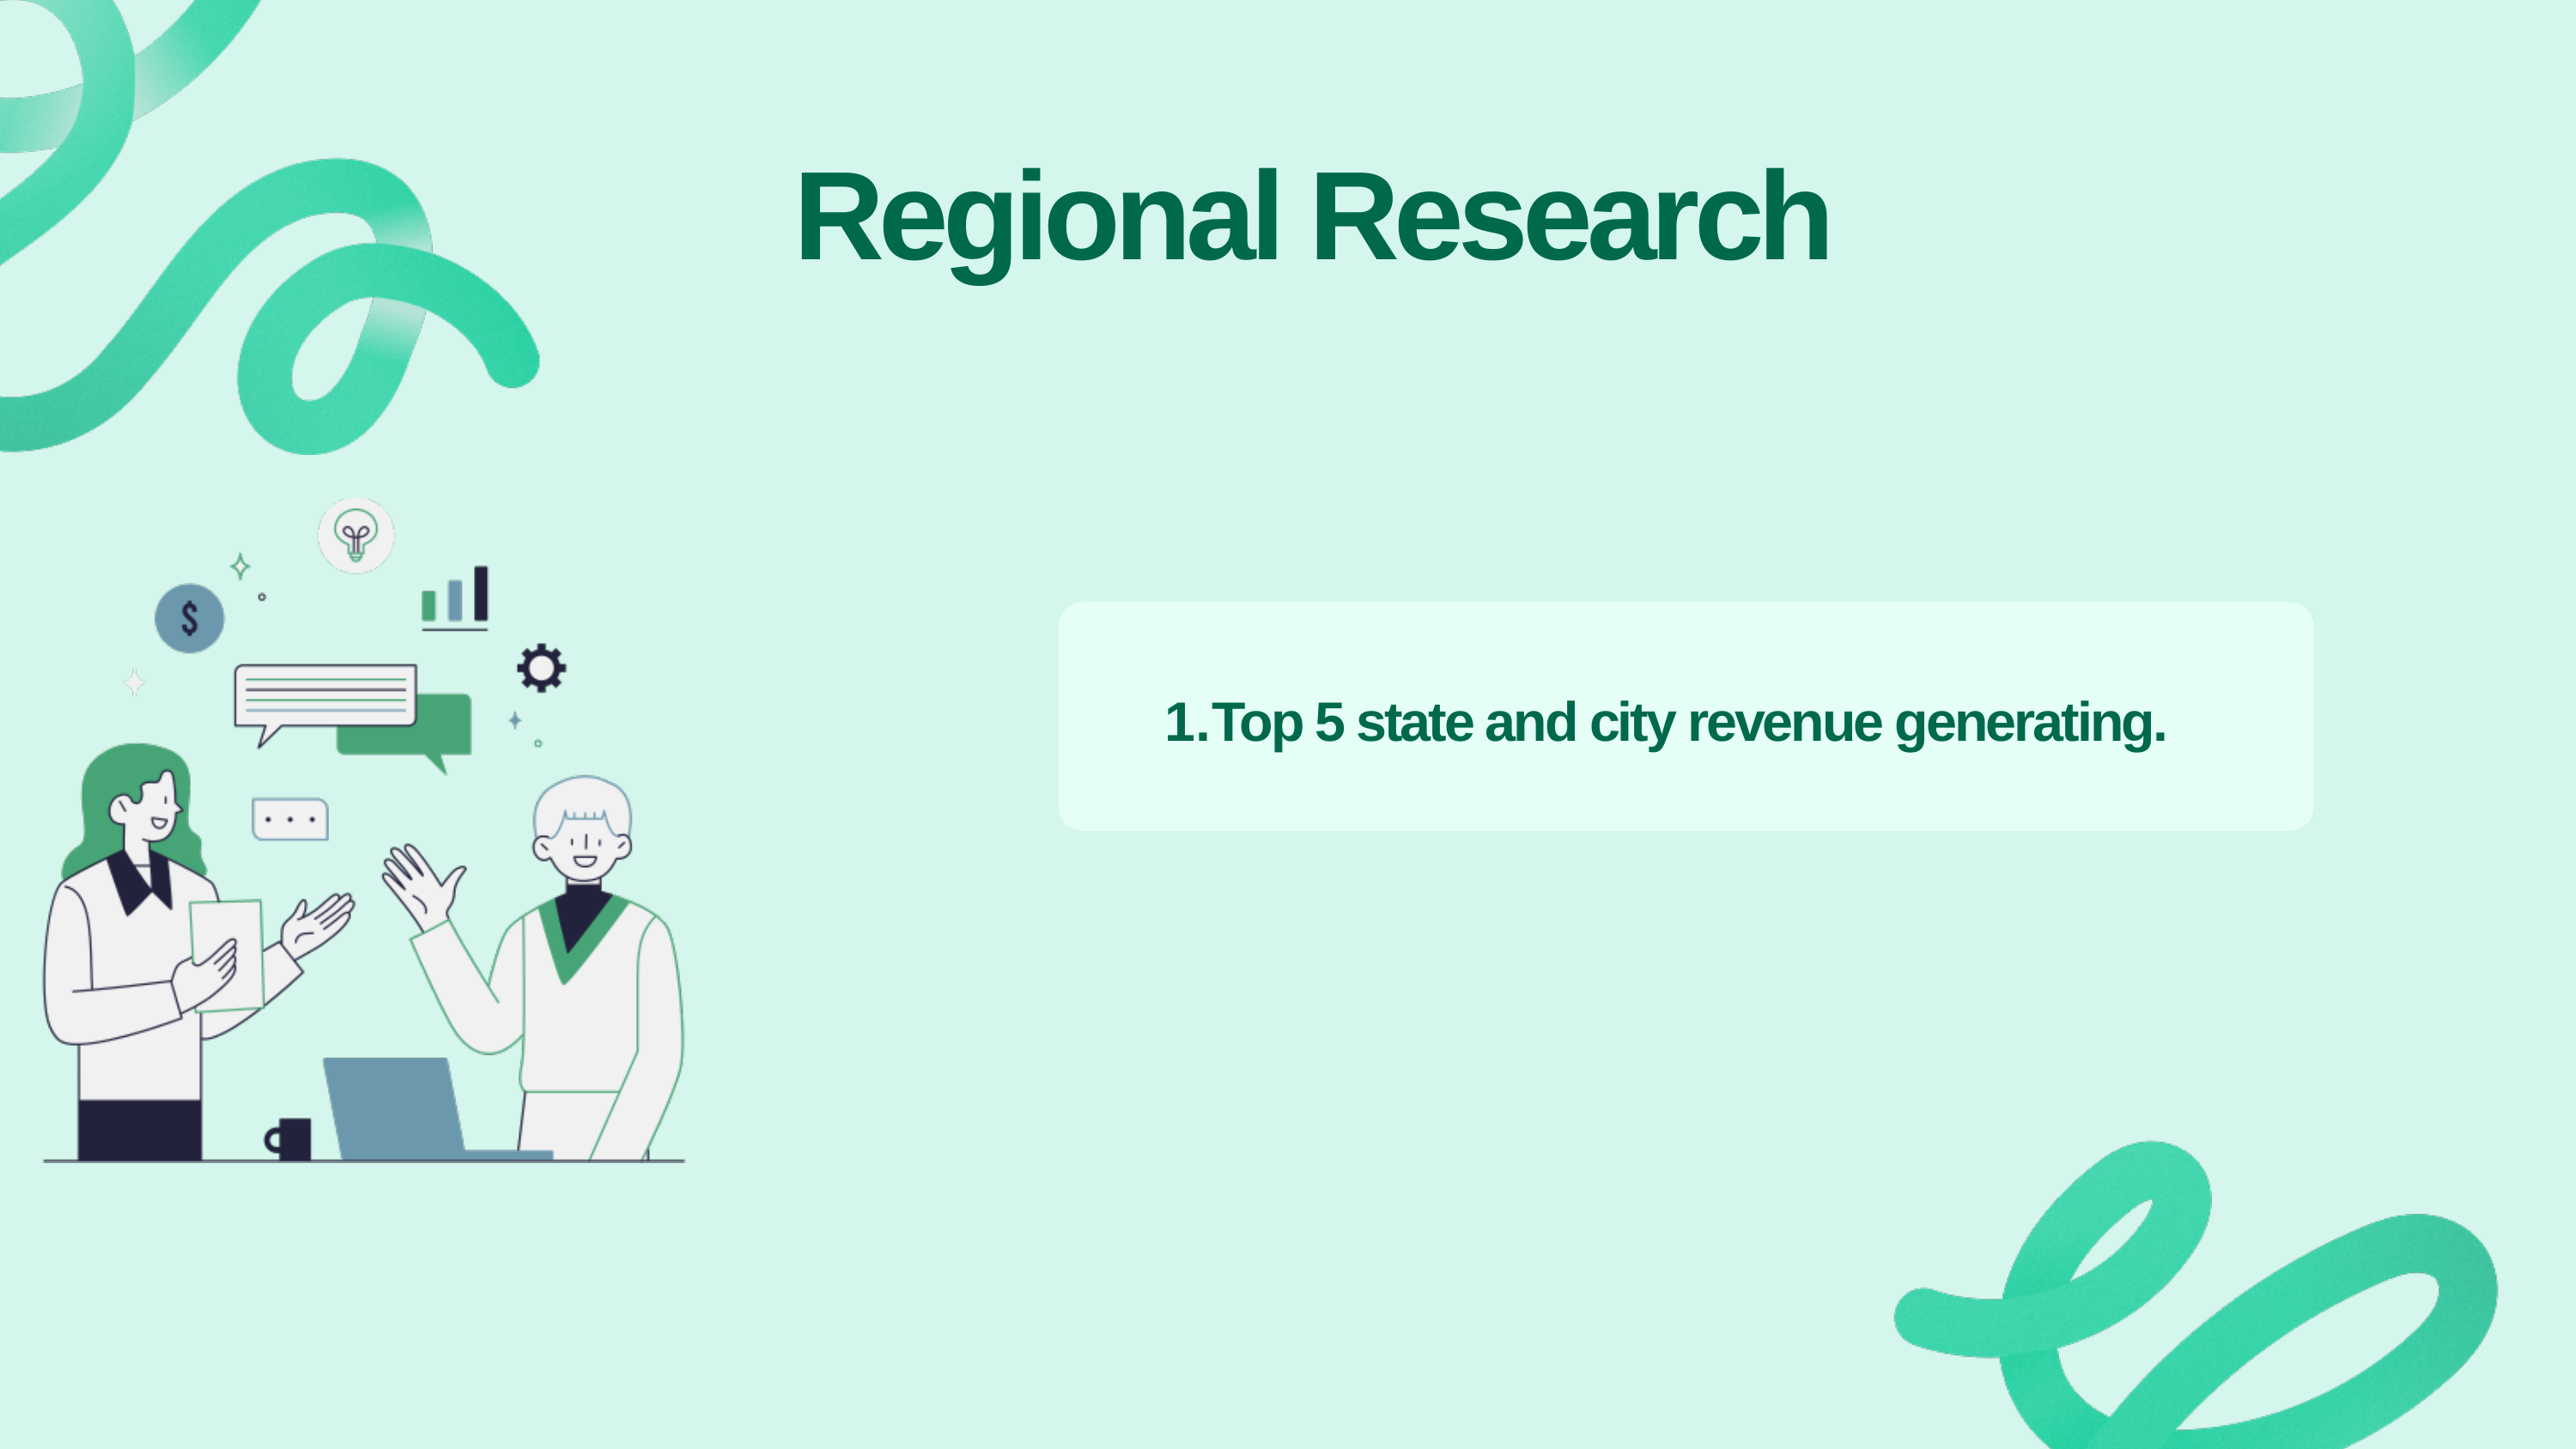

Regional Research

Top 5 state and city revenue generating.